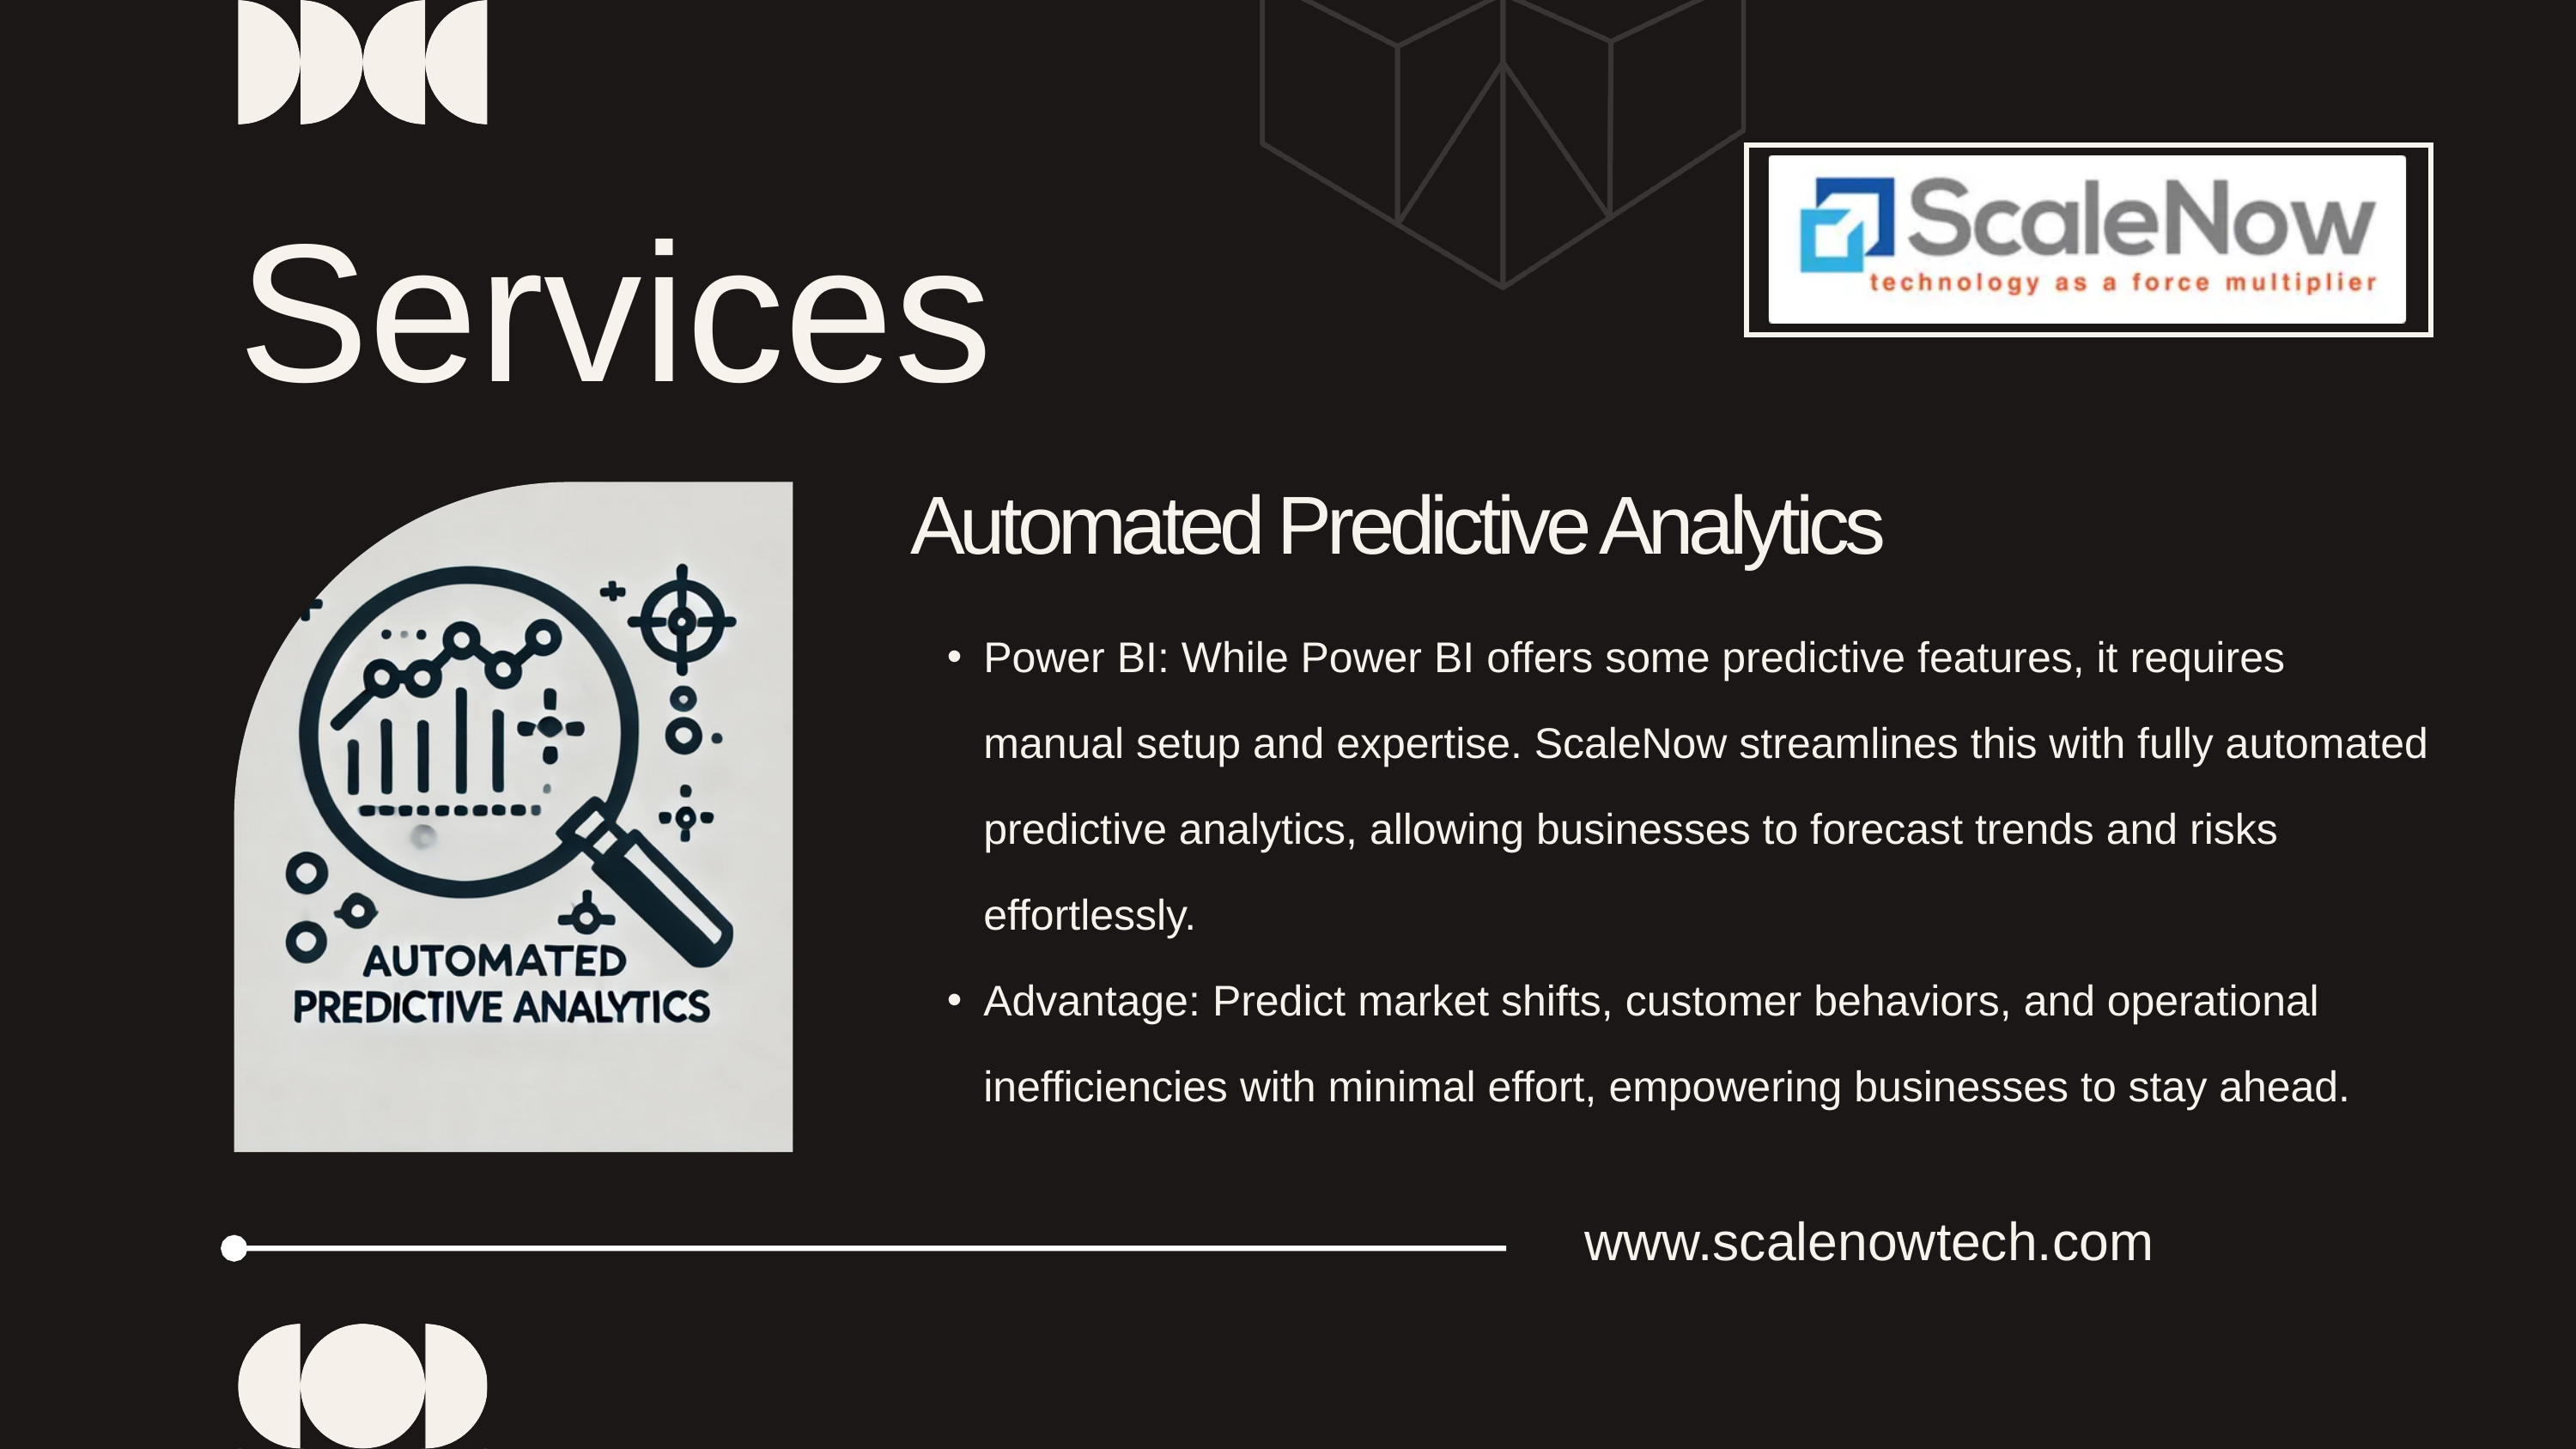

Services

Automated Predictive Analytics
Power BI: While Power BI offers some predictive features, it requires manual setup and expertise. ScaleNow streamlines this with fully automated predictive analytics, allowing businesses to forecast trends and risks effortlessly.
Advantage: Predict market shifts, customer behaviors, and operational inefficiencies with minimal effort, empowering businesses to stay ahead.
www.scalenowtech.com